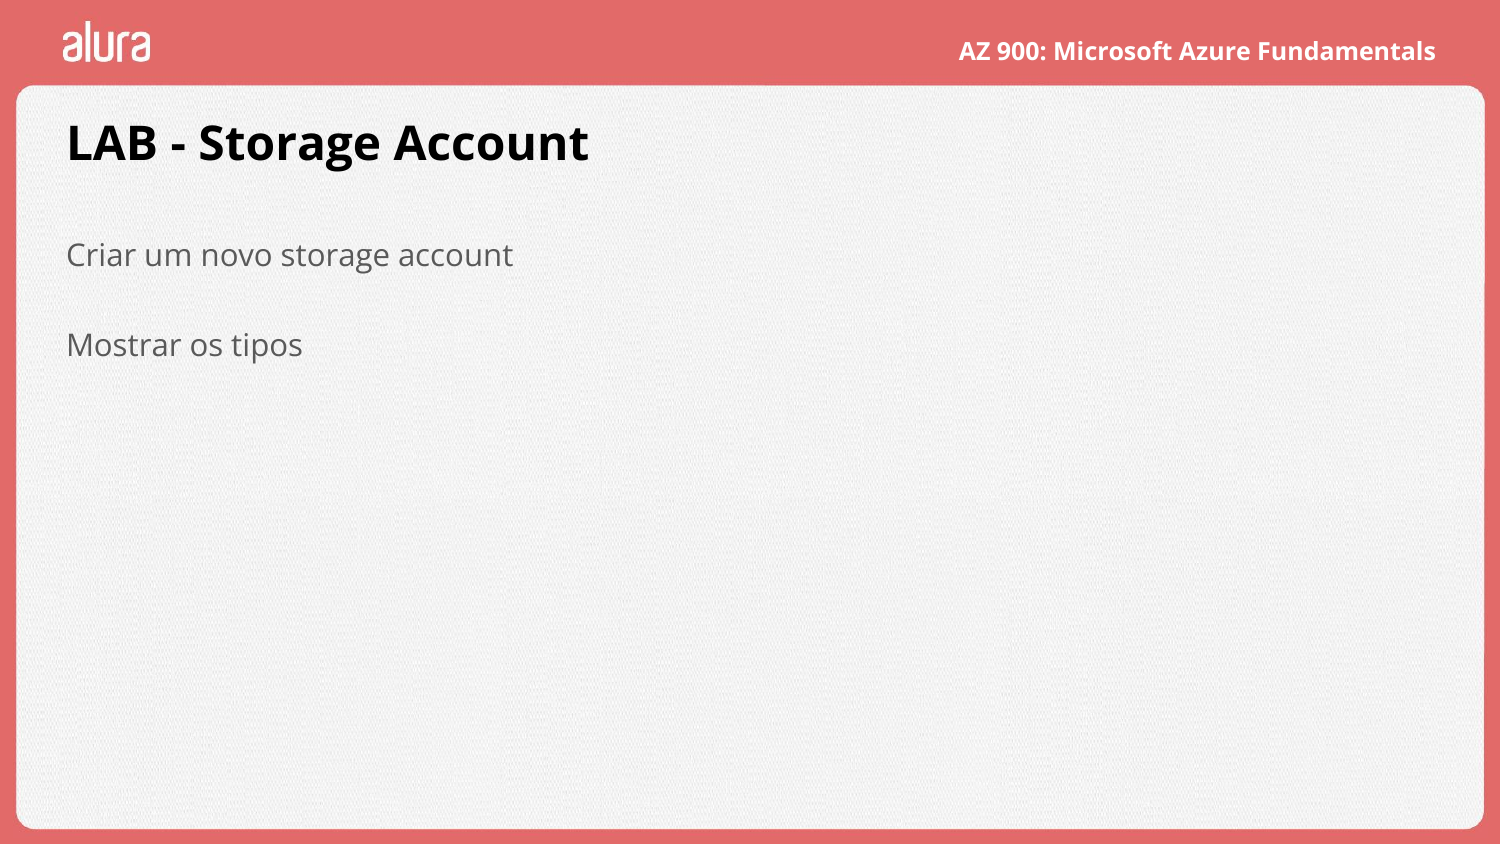

# LAB - Storage Account
Criar um novo storage account
Mostrar os tipos